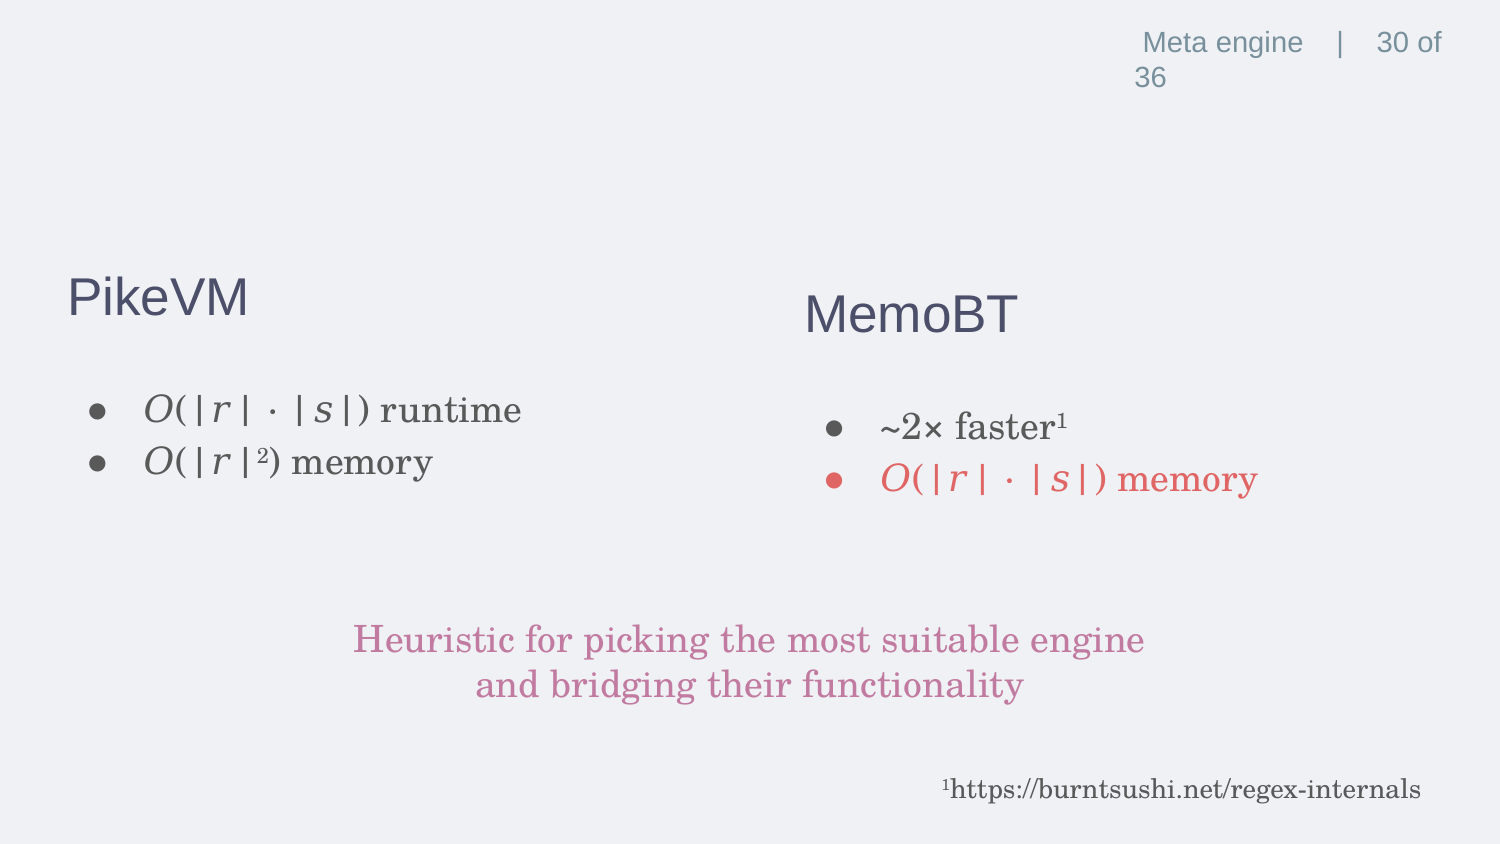

Meta engine    |    30 of 36
# PikeVM
MemoBT
𝑂(|𝑟| ⋅ |𝑠|) runtime
𝑂(|𝑟|2) memory
~2× faster1
𝑂(|𝑟| ⋅ |𝑠|) memory
Heuristic for picking the most suitable engine and bridging their functionality
1https://burntsushi.net/regex-internals